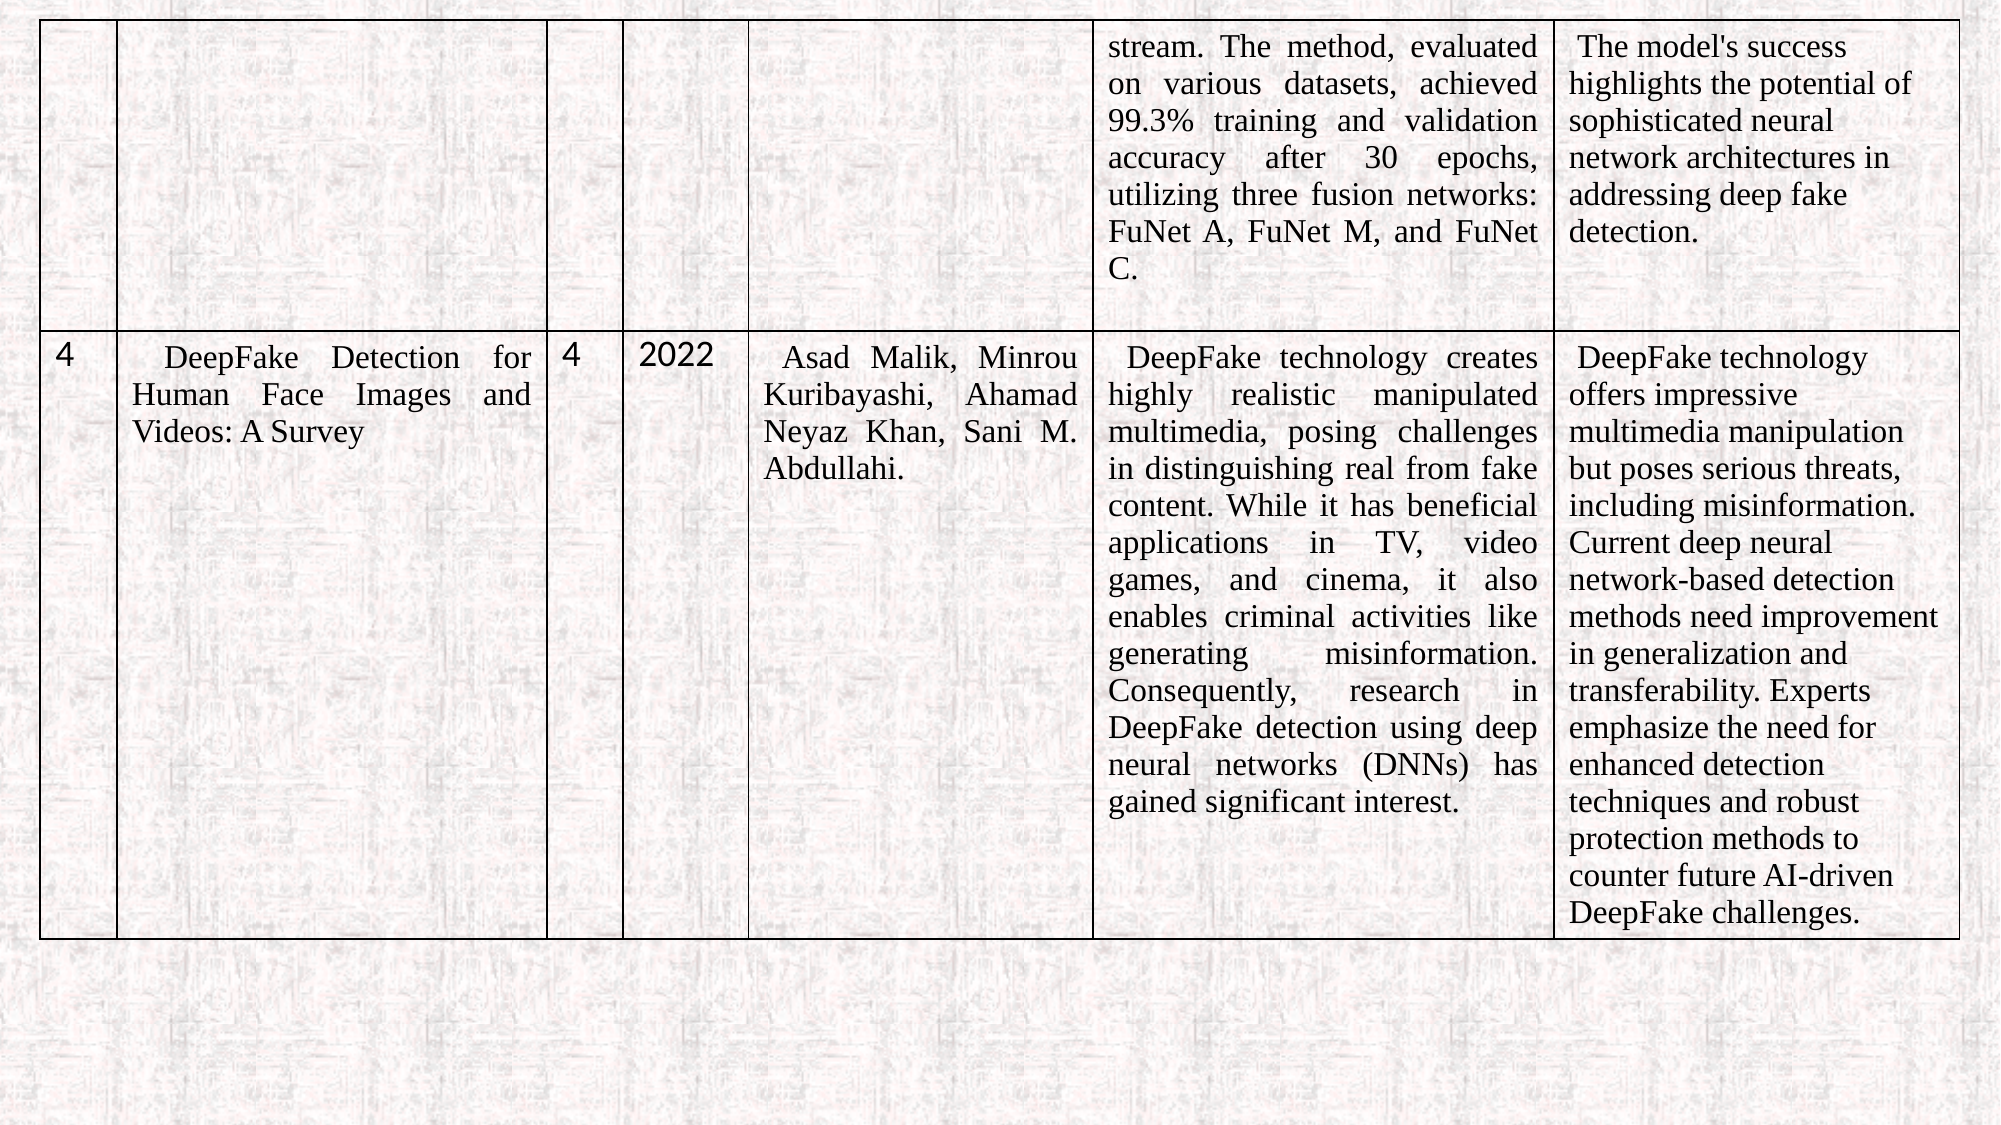

|  |  |  |  |  | stream. The method, evaluated on various datasets, achieved 99.3% training and validation accuracy after 30 epochs, utilizing three fusion networks: FuNet A, FuNet M, and FuNet C. | The model's success highlights the potential of sophisticated neural network architectures in addressing deep fake detection. |
| --- | --- | --- | --- | --- | --- | --- |
| 4 | DeepFake Detection for Human Face Images and Videos: A Survey | 4 | 2022 | Asad Malik, Minrou Kuribayashi, Ahamad Neyaz Khan, Sani M. Abdullahi. | DeepFake technology creates highly realistic manipulated multimedia, posing challenges in distinguishing real from fake content. While it has beneficial applications in TV, video games, and cinema, it also enables criminal activities like generating misinformation. Consequently, research in DeepFake detection using deep neural networks (DNNs) has gained significant interest. | DeepFake technology offers impressive multimedia manipulation but poses serious threats, including misinformation. Current deep neural network-based detection methods need improvement in generalization and transferability. Experts emphasize the need for enhanced detection techniques and robust protection methods to counter future AI-driven DeepFake challenges. |